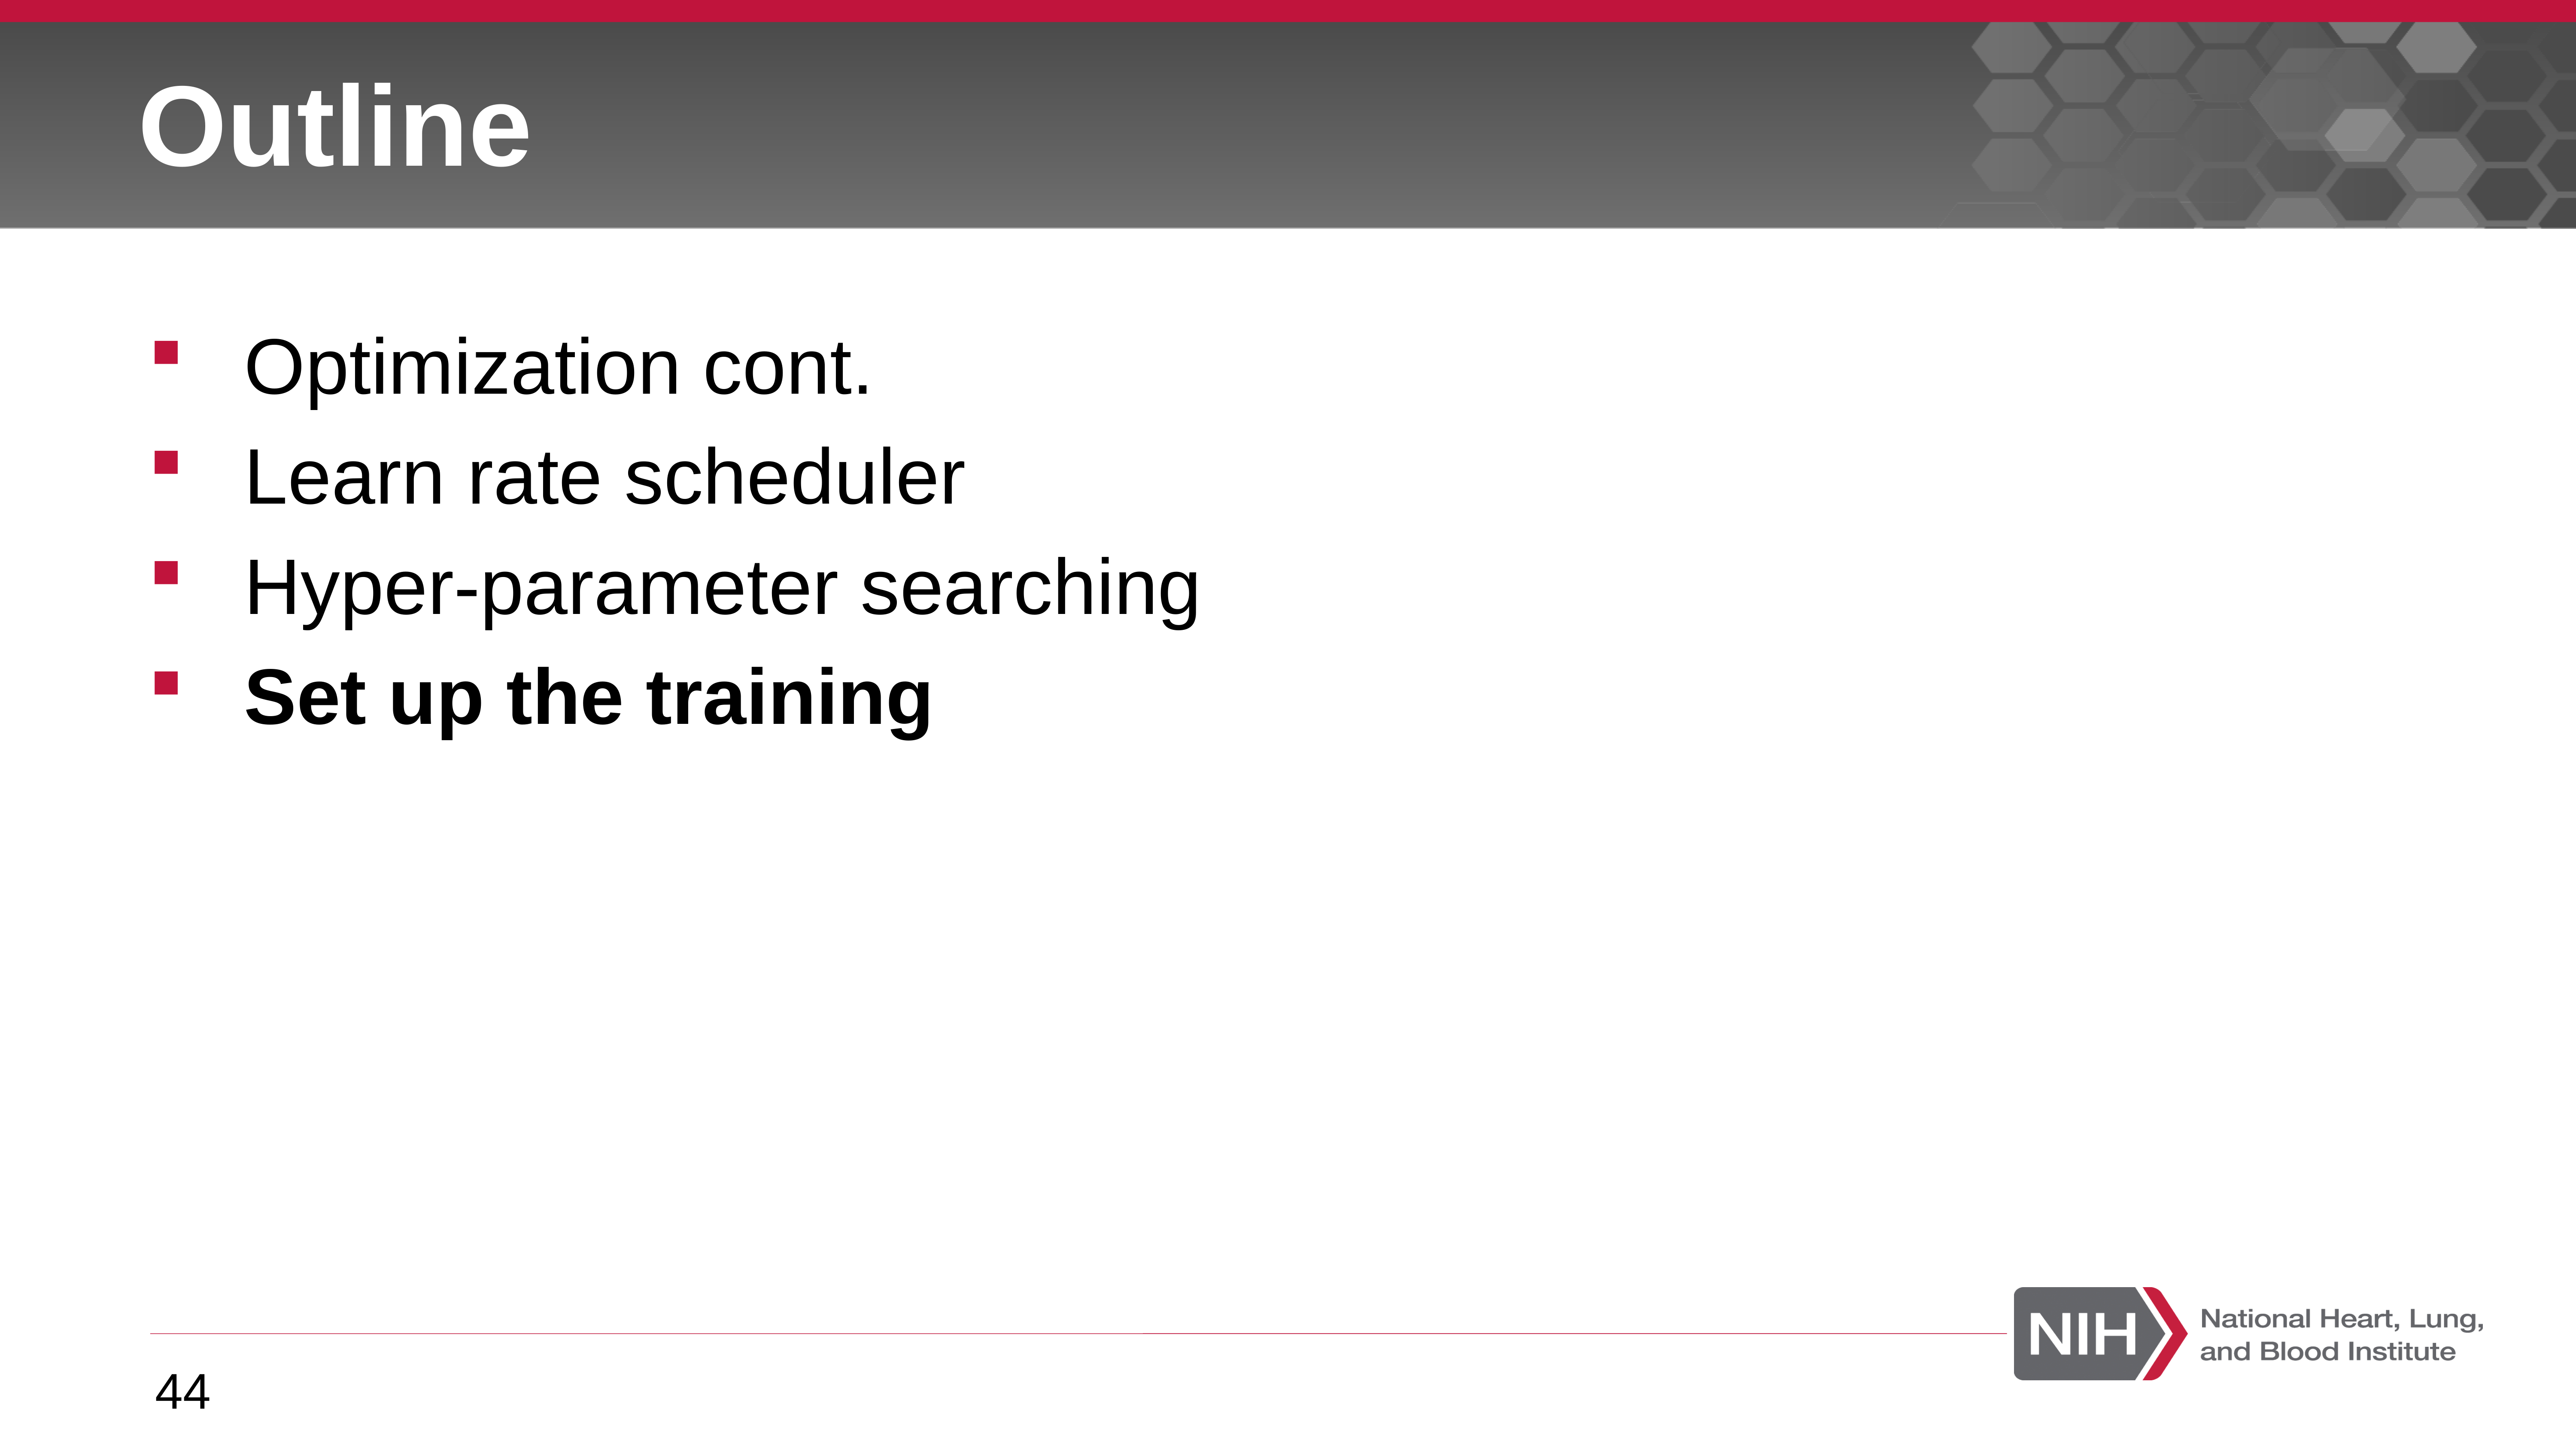

# Outline
Optimization cont.
Learn rate scheduler
Hyper-parameter searching
Set up the training
44